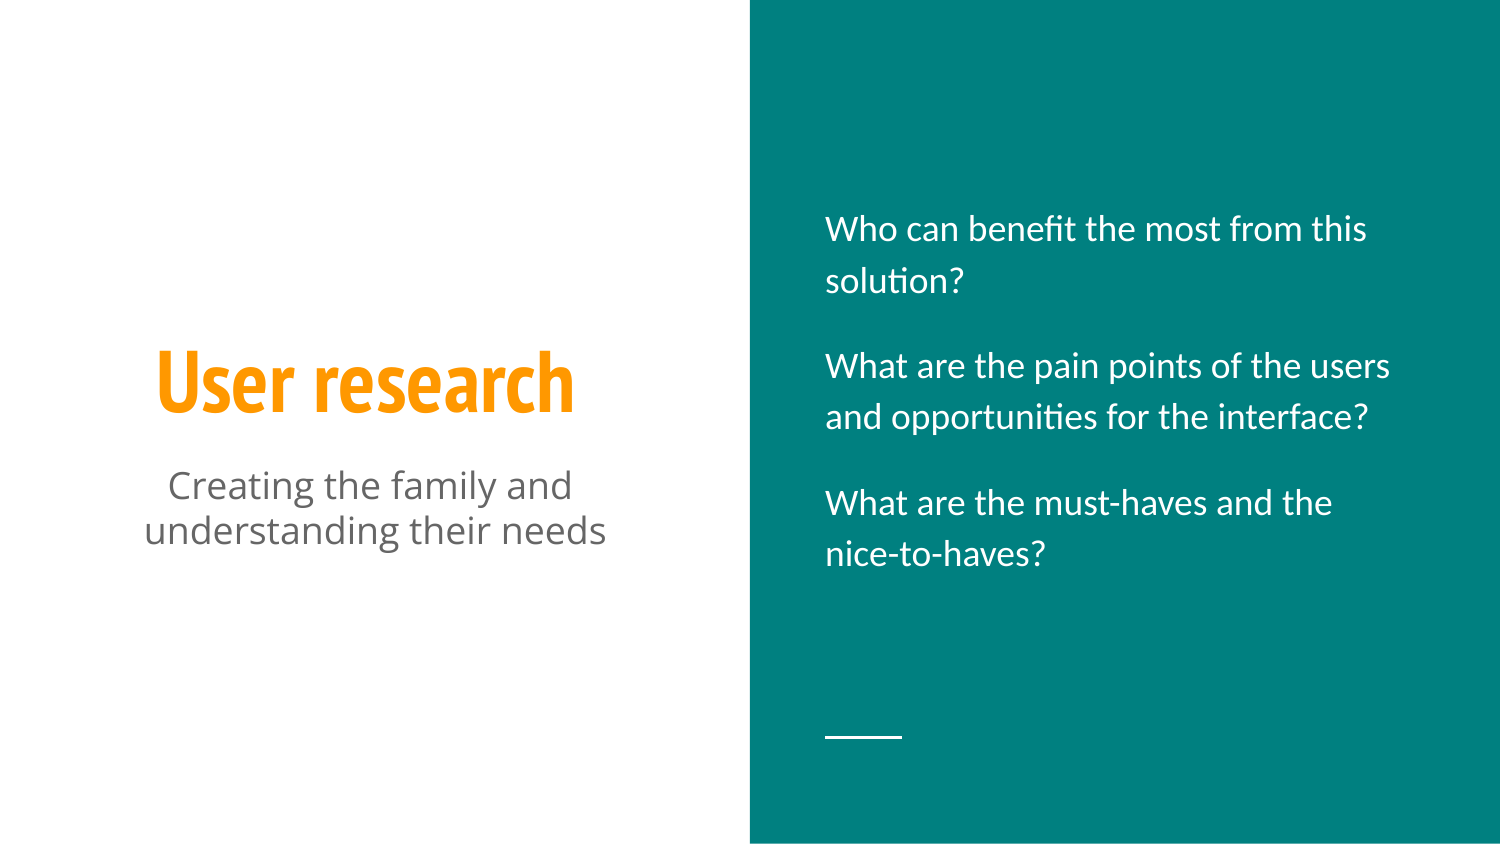

Who can benefit the most from this solution?
What are the pain points of the users and opportunities for the interface?
What are the must-haves and the
nice-to-haves?

# User research
Creating the family and
understanding their needs